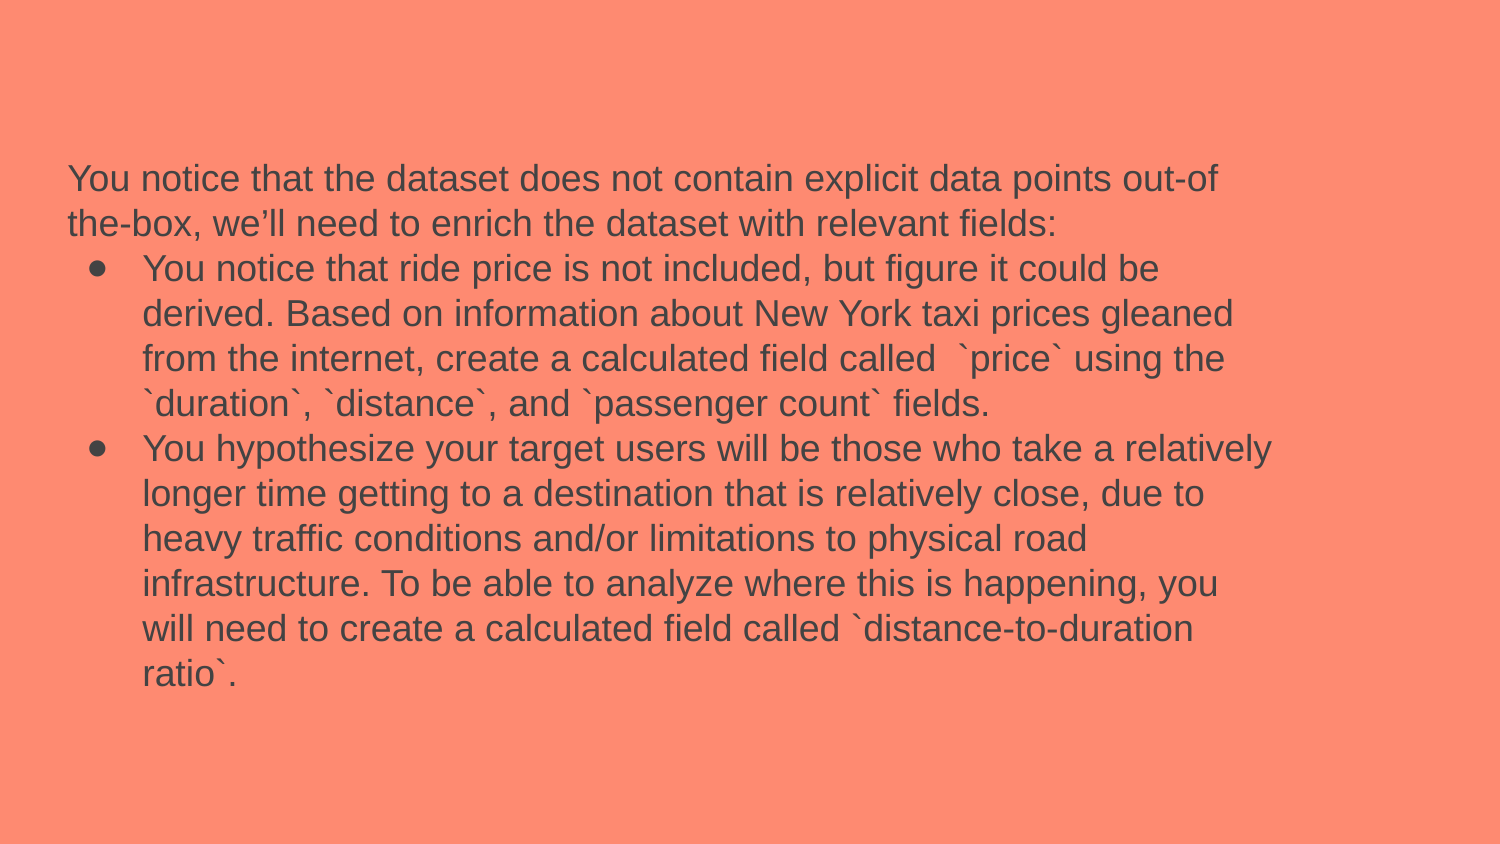

# You notice that the dataset does not contain explicit data points out-of the-box, we’ll need to enrich the dataset with relevant fields:
You notice that ride price is not included, but figure it could be derived. Based on information about New York taxi prices gleaned from the internet, create a calculated field called  `price` using the `duration`, `distance`, and `passenger count` fields.
You hypothesize your target users will be those who take a relatively longer time getting to a destination that is relatively close, due to heavy traffic conditions and/or limitations to physical road infrastructure. To be able to analyze where this is happening, you will need to create a calculated field called `distance-to-duration ratio`.